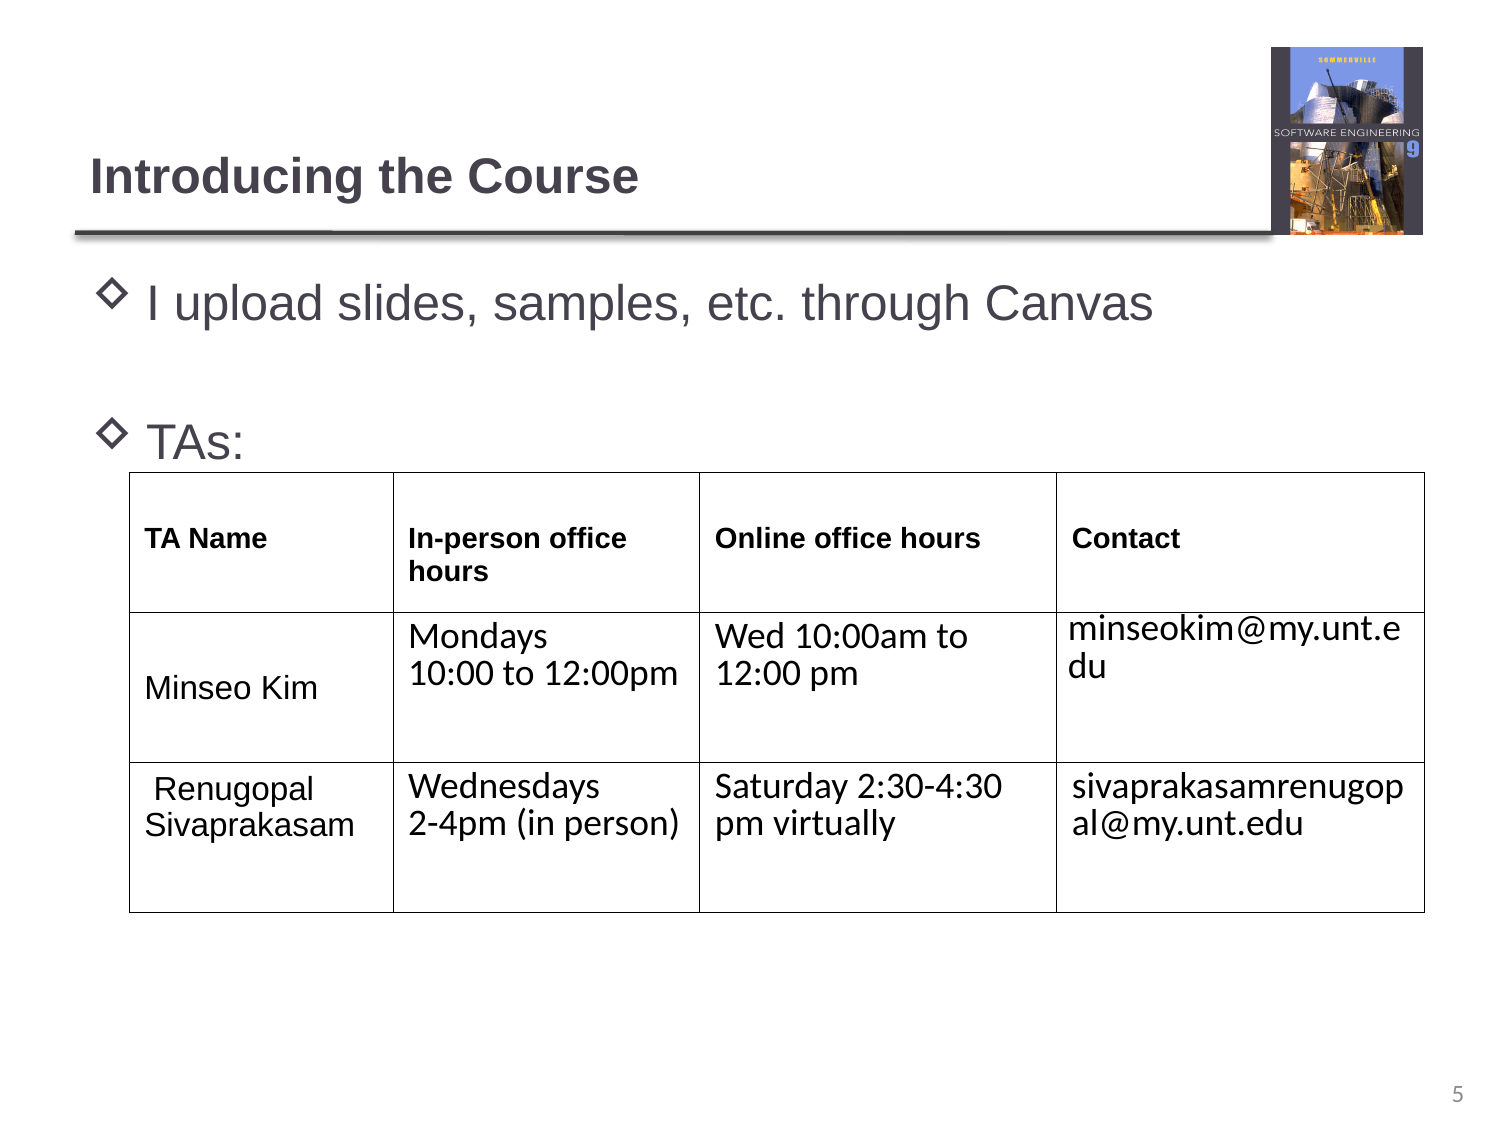

Introducing the Course
I upload slides, samples, etc. through Canvas

TAs:

| TA Name | In-person office hours | Online office hours | Contact |
| --- | --- | --- | --- |
| Minseo Kim | Mondays 10:00 to 12:00pm | Wed 10:00am to 12:00 pm | minseokim@my.unt.edu |
| Renugopal Sivaprakasam | Wednesdays 2-4pm (in person) | Saturday 2:30-4:30 pm virtually | sivaprakasamrenugopal@my.unt.edu |
5